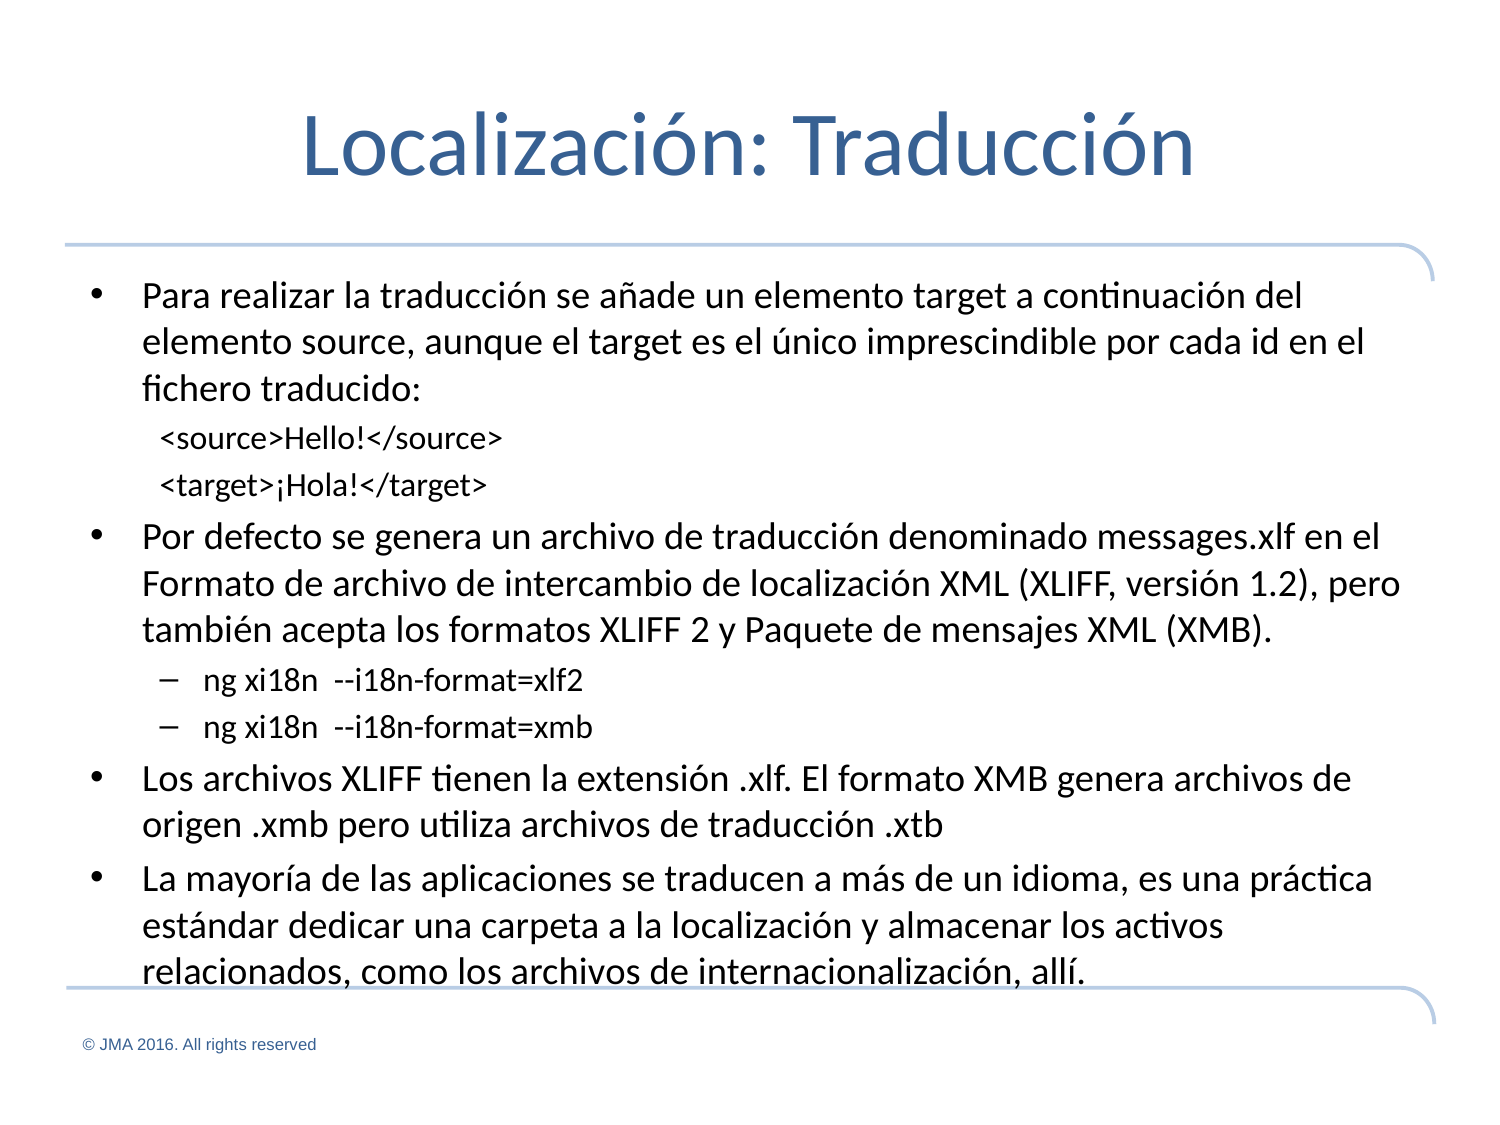

# Localización: Traducción
Para realizar la traducción se añade un elemento target a continuación del elemento source, aunque el target es el único imprescindible por cada id en el fichero traducido:
<source>Hello!</source>
<target>¡Hola!</target>
Por defecto se genera un archivo de traducción denominado messages.xlf en el Formato de archivo de intercambio de localización XML (XLIFF, versión 1.2), pero también acepta los formatos XLIFF 2 y Paquete de mensajes XML (XMB).
ng xi18n  --i18n-format=xlf2
ng xi18n  --i18n-format=xmb
Los archivos XLIFF tienen la extensión .xlf. El formato XMB genera archivos de origen .xmb pero utiliza archivos de traducción .xtb
La mayoría de las aplicaciones se traducen a más de un idioma, es una práctica estándar dedicar una carpeta a la localización y almacenar los activos relacionados, como los archivos de internacionalización, allí.